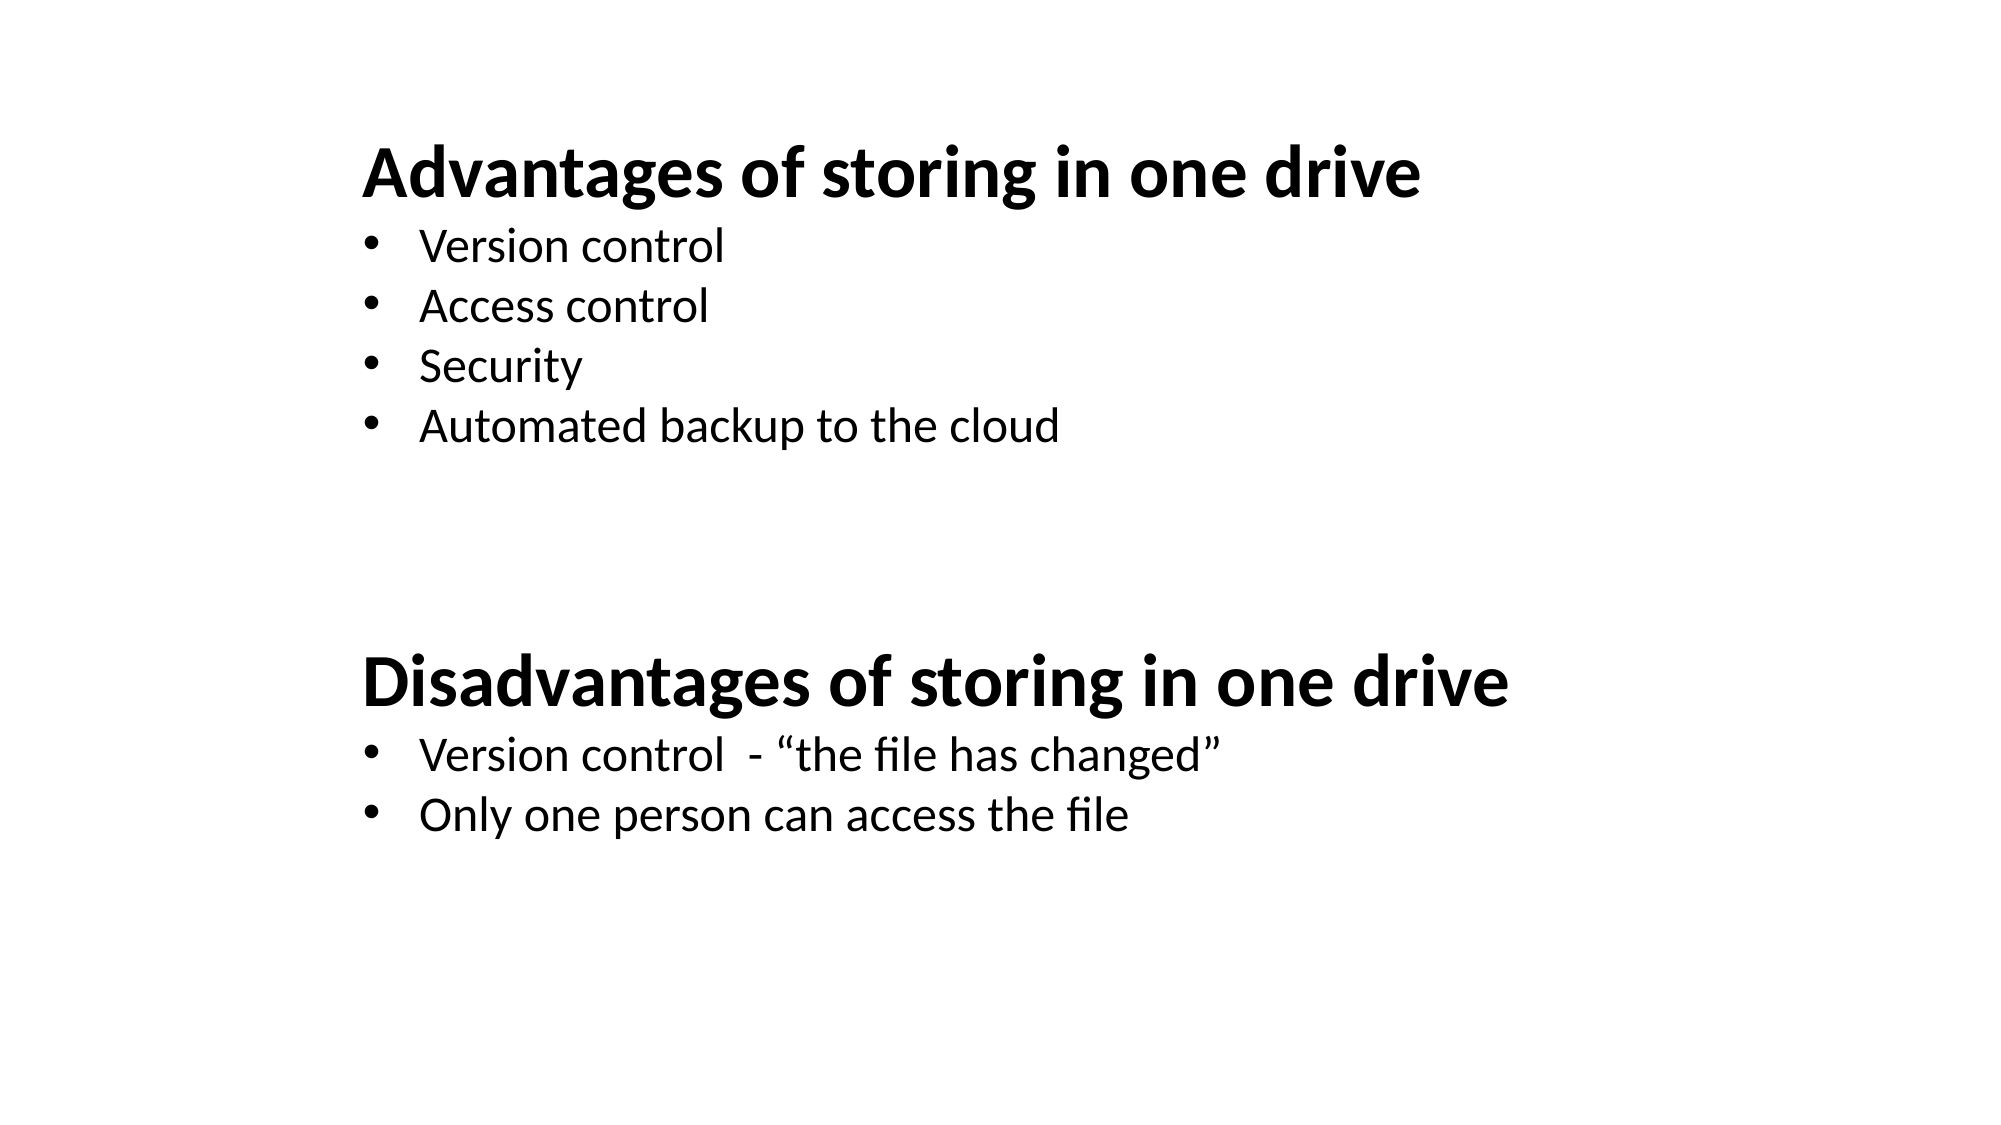

Advantages of storing in one drive
Version control
Access control
Security
Automated backup to the cloud
Disadvantages of storing in one drive
Version control  - “the file has changed”
Only one person can access the file